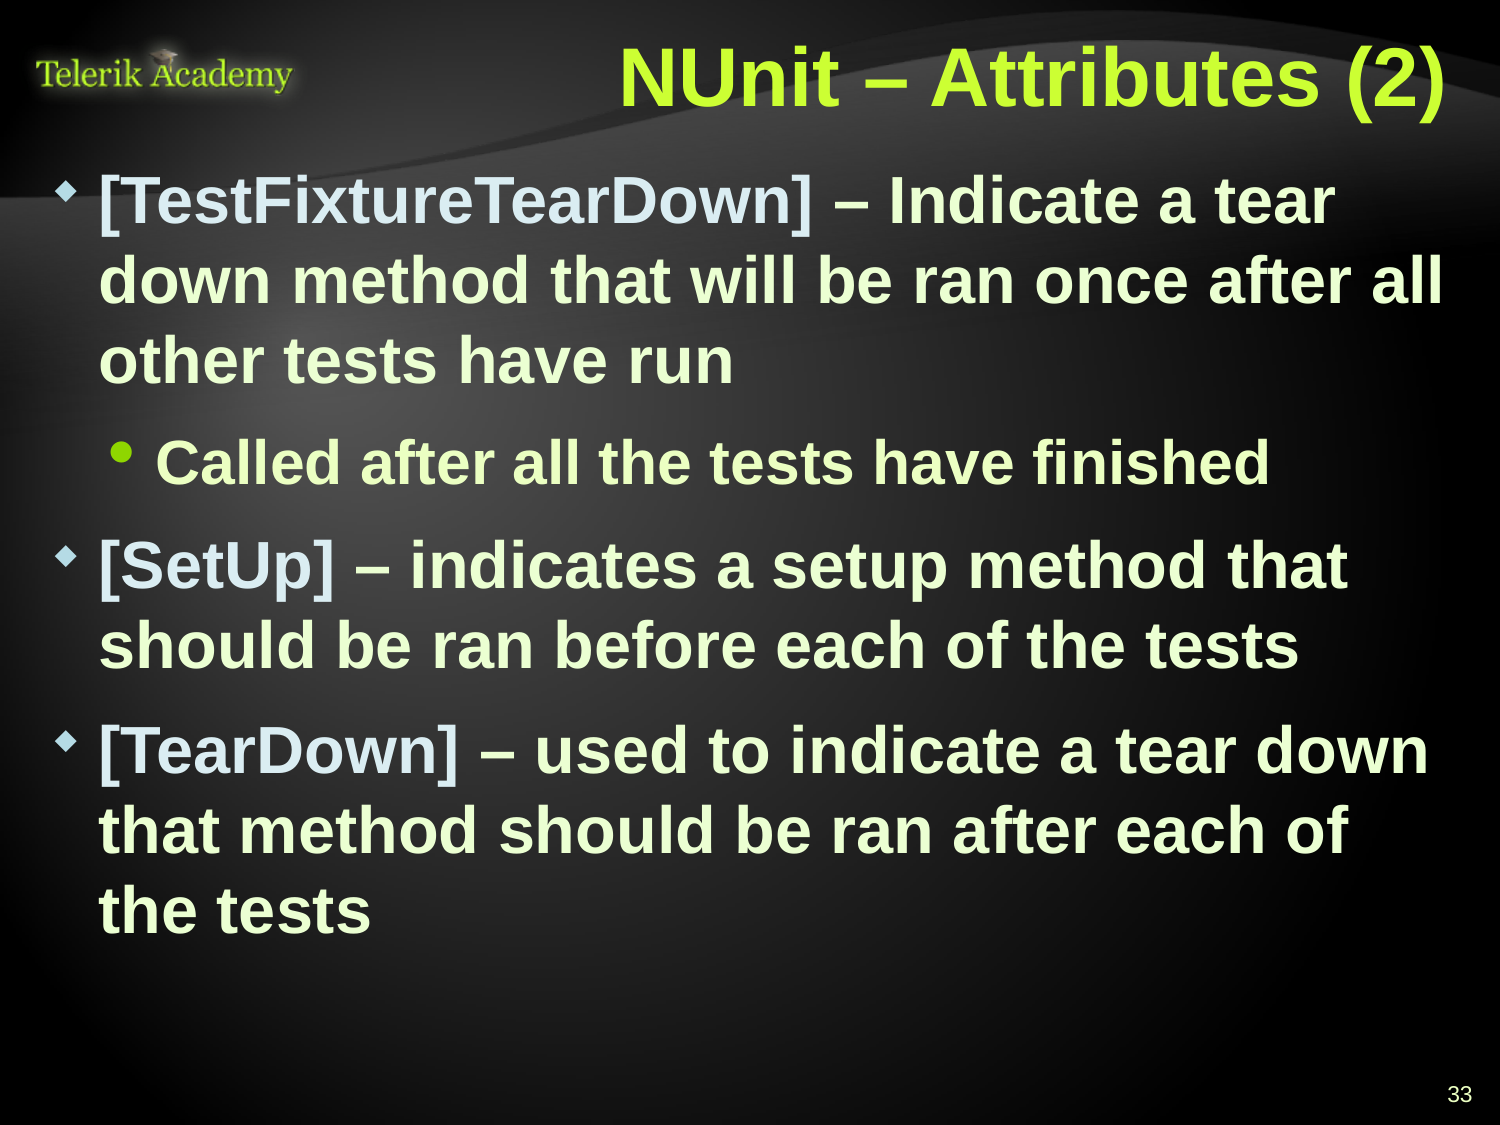

# NUnit – Attributes (2)
[TestFixtureTearDown] – Indicate a tear down method that will be ran once after all other tests have run
Called after all the tests have finished
[SetUp] – indicates a setup method that should be ran before each of the tests
[TearDown] – used to indicate a tear down that method should be ran after each of the tests
33